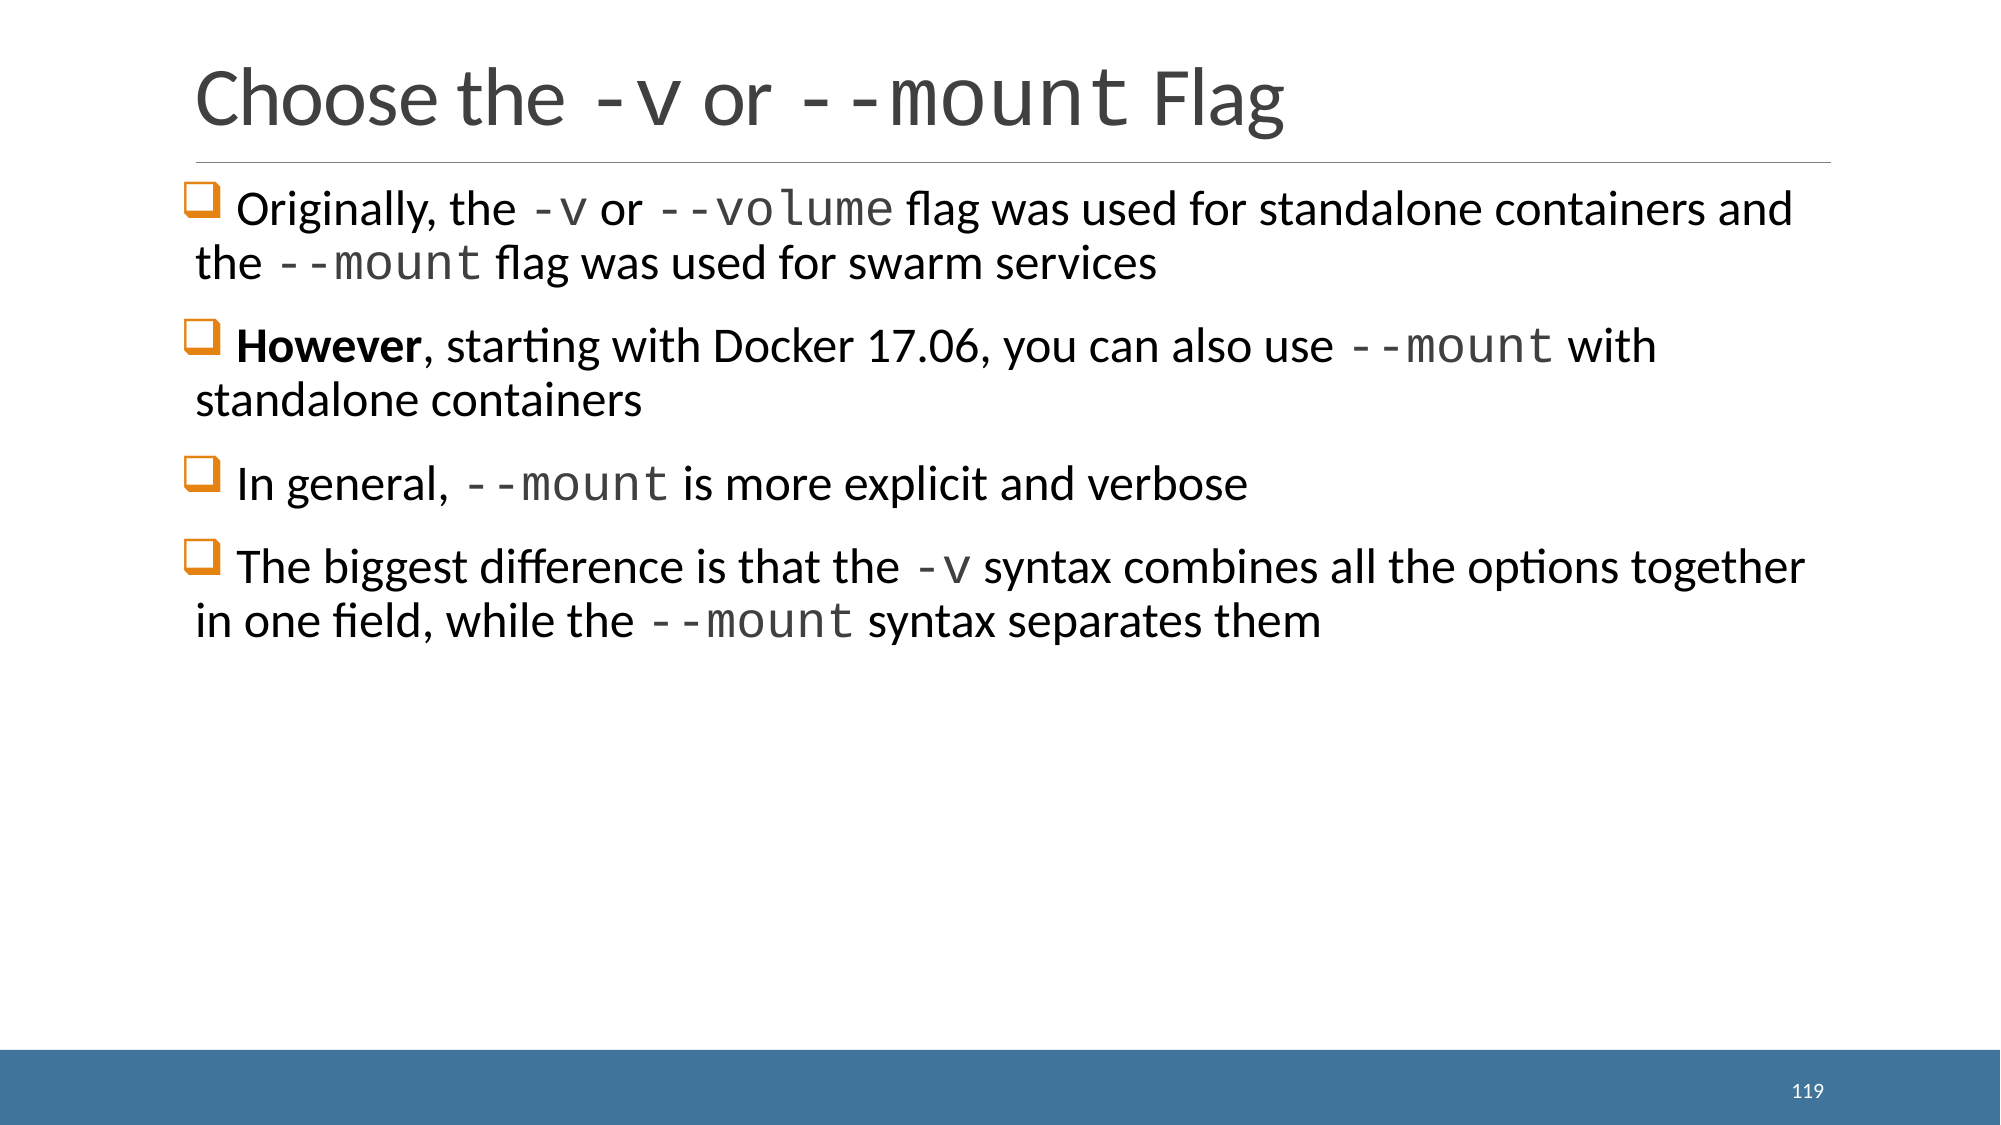

# Choose the -v or --mount Flag
 Originally, the -v or --volume flag was used for standalone containers and the --mount flag was used for swarm services
 However, starting with Docker 17.06, you can also use --mount with standalone containers
 In general, --mount is more explicit and verbose
 The biggest difference is that the -v syntax combines all the options together in one field, while the --mount syntax separates them

119